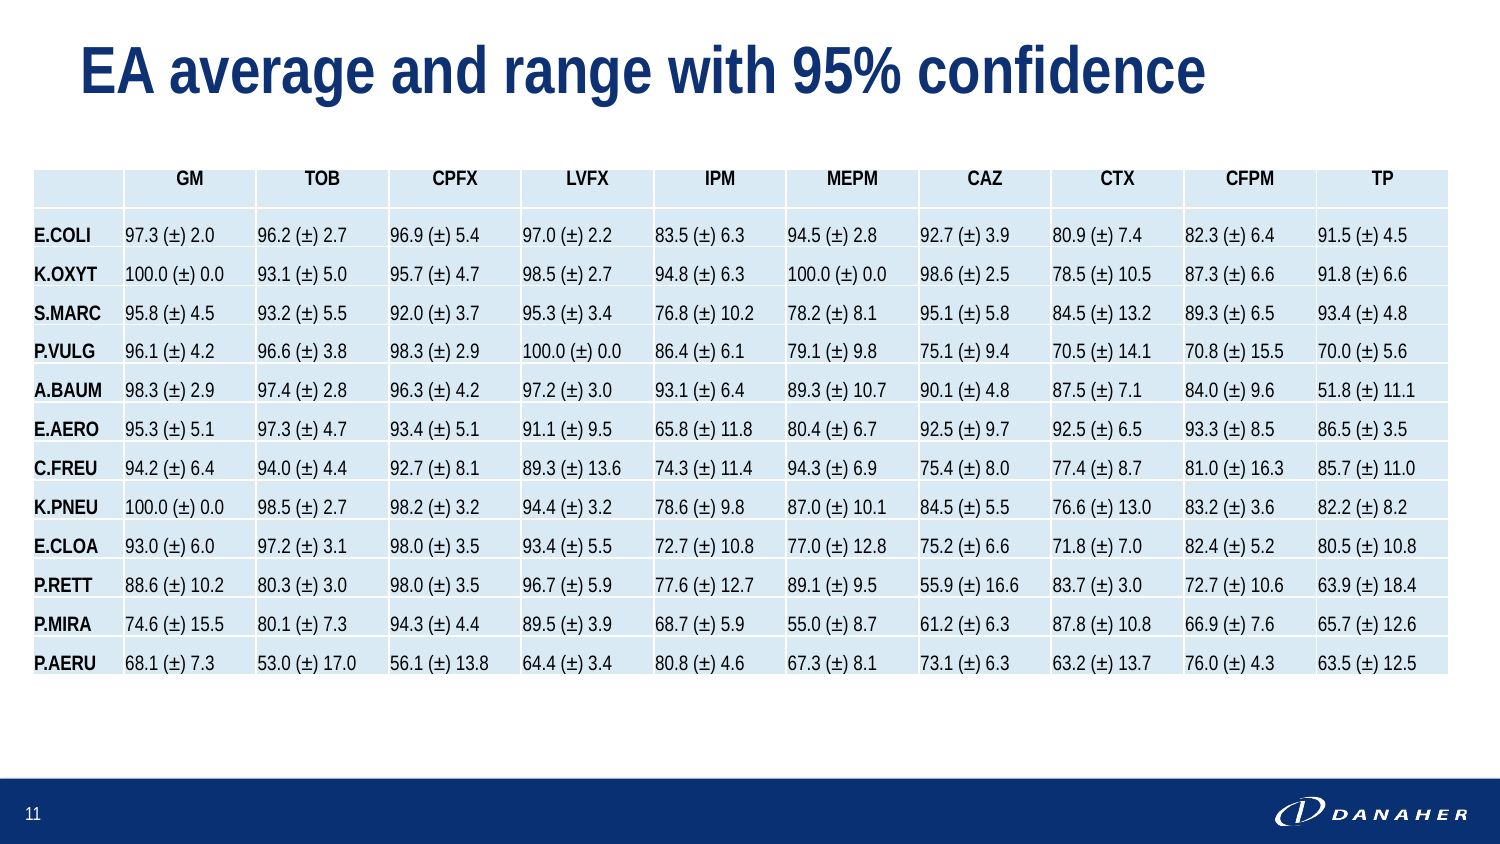

# EA average and range with 95% confidence
|  | GM | TOB | CPFX | LVFX | IPM | MEPM | CAZ | CTX | CFPM | TP |
| --- | --- | --- | --- | --- | --- | --- | --- | --- | --- | --- |
| E.COLI | 97.3 (±) 2.0 | 96.2 (±) 2.7 | 96.9 (±) 5.4 | 97.0 (±) 2.2 | 83.5 (±) 6.3 | 94.5 (±) 2.8 | 92.7 (±) 3.9 | 80.9 (±) 7.4 | 82.3 (±) 6.4 | 91.5 (±) 4.5 |
| K.OXYT | 100.0 (±) 0.0 | 93.1 (±) 5.0 | 95.7 (±) 4.7 | 98.5 (±) 2.7 | 94.8 (±) 6.3 | 100.0 (±) 0.0 | 98.6 (±) 2.5 | 78.5 (±) 10.5 | 87.3 (±) 6.6 | 91.8 (±) 6.6 |
| S.MARC | 95.8 (±) 4.5 | 93.2 (±) 5.5 | 92.0 (±) 3.7 | 95.3 (±) 3.4 | 76.8 (±) 10.2 | 78.2 (±) 8.1 | 95.1 (±) 5.8 | 84.5 (±) 13.2 | 89.3 (±) 6.5 | 93.4 (±) 4.8 |
| P.VULG | 96.1 (±) 4.2 | 96.6 (±) 3.8 | 98.3 (±) 2.9 | 100.0 (±) 0.0 | 86.4 (±) 6.1 | 79.1 (±) 9.8 | 75.1 (±) 9.4 | 70.5 (±) 14.1 | 70.8 (±) 15.5 | 70.0 (±) 5.6 |
| A.BAUM | 98.3 (±) 2.9 | 97.4 (±) 2.8 | 96.3 (±) 4.2 | 97.2 (±) 3.0 | 93.1 (±) 6.4 | 89.3 (±) 10.7 | 90.1 (±) 4.8 | 87.5 (±) 7.1 | 84.0 (±) 9.6 | 51.8 (±) 11.1 |
| E.AERO | 95.3 (±) 5.1 | 97.3 (±) 4.7 | 93.4 (±) 5.1 | 91.1 (±) 9.5 | 65.8 (±) 11.8 | 80.4 (±) 6.7 | 92.5 (±) 9.7 | 92.5 (±) 6.5 | 93.3 (±) 8.5 | 86.5 (±) 3.5 |
| C.FREU | 94.2 (±) 6.4 | 94.0 (±) 4.4 | 92.7 (±) 8.1 | 89.3 (±) 13.6 | 74.3 (±) 11.4 | 94.3 (±) 6.9 | 75.4 (±) 8.0 | 77.4 (±) 8.7 | 81.0 (±) 16.3 | 85.7 (±) 11.0 |
| K.PNEU | 100.0 (±) 0.0 | 98.5 (±) 2.7 | 98.2 (±) 3.2 | 94.4 (±) 3.2 | 78.6 (±) 9.8 | 87.0 (±) 10.1 | 84.5 (±) 5.5 | 76.6 (±) 13.0 | 83.2 (±) 3.6 | 82.2 (±) 8.2 |
| E.CLOA | 93.0 (±) 6.0 | 97.2 (±) 3.1 | 98.0 (±) 3.5 | 93.4 (±) 5.5 | 72.7 (±) 10.8 | 77.0 (±) 12.8 | 75.2 (±) 6.6 | 71.8 (±) 7.0 | 82.4 (±) 5.2 | 80.5 (±) 10.8 |
| P.RETT | 88.6 (±) 10.2 | 80.3 (±) 3.0 | 98.0 (±) 3.5 | 96.7 (±) 5.9 | 77.6 (±) 12.7 | 89.1 (±) 9.5 | 55.9 (±) 16.6 | 83.7 (±) 3.0 | 72.7 (±) 10.6 | 63.9 (±) 18.4 |
| P.MIRA | 74.6 (±) 15.5 | 80.1 (±) 7.3 | 94.3 (±) 4.4 | 89.5 (±) 3.9 | 68.7 (±) 5.9 | 55.0 (±) 8.7 | 61.2 (±) 6.3 | 87.8 (±) 10.8 | 66.9 (±) 7.6 | 65.7 (±) 12.6 |
| P.AERU | 68.1 (±) 7.3 | 53.0 (±) 17.0 | 56.1 (±) 13.8 | 64.4 (±) 3.4 | 80.8 (±) 4.6 | 67.3 (±) 8.1 | 73.1 (±) 6.3 | 63.2 (±) 13.7 | 76.0 (±) 4.3 | 63.5 (±) 12.5 |
11